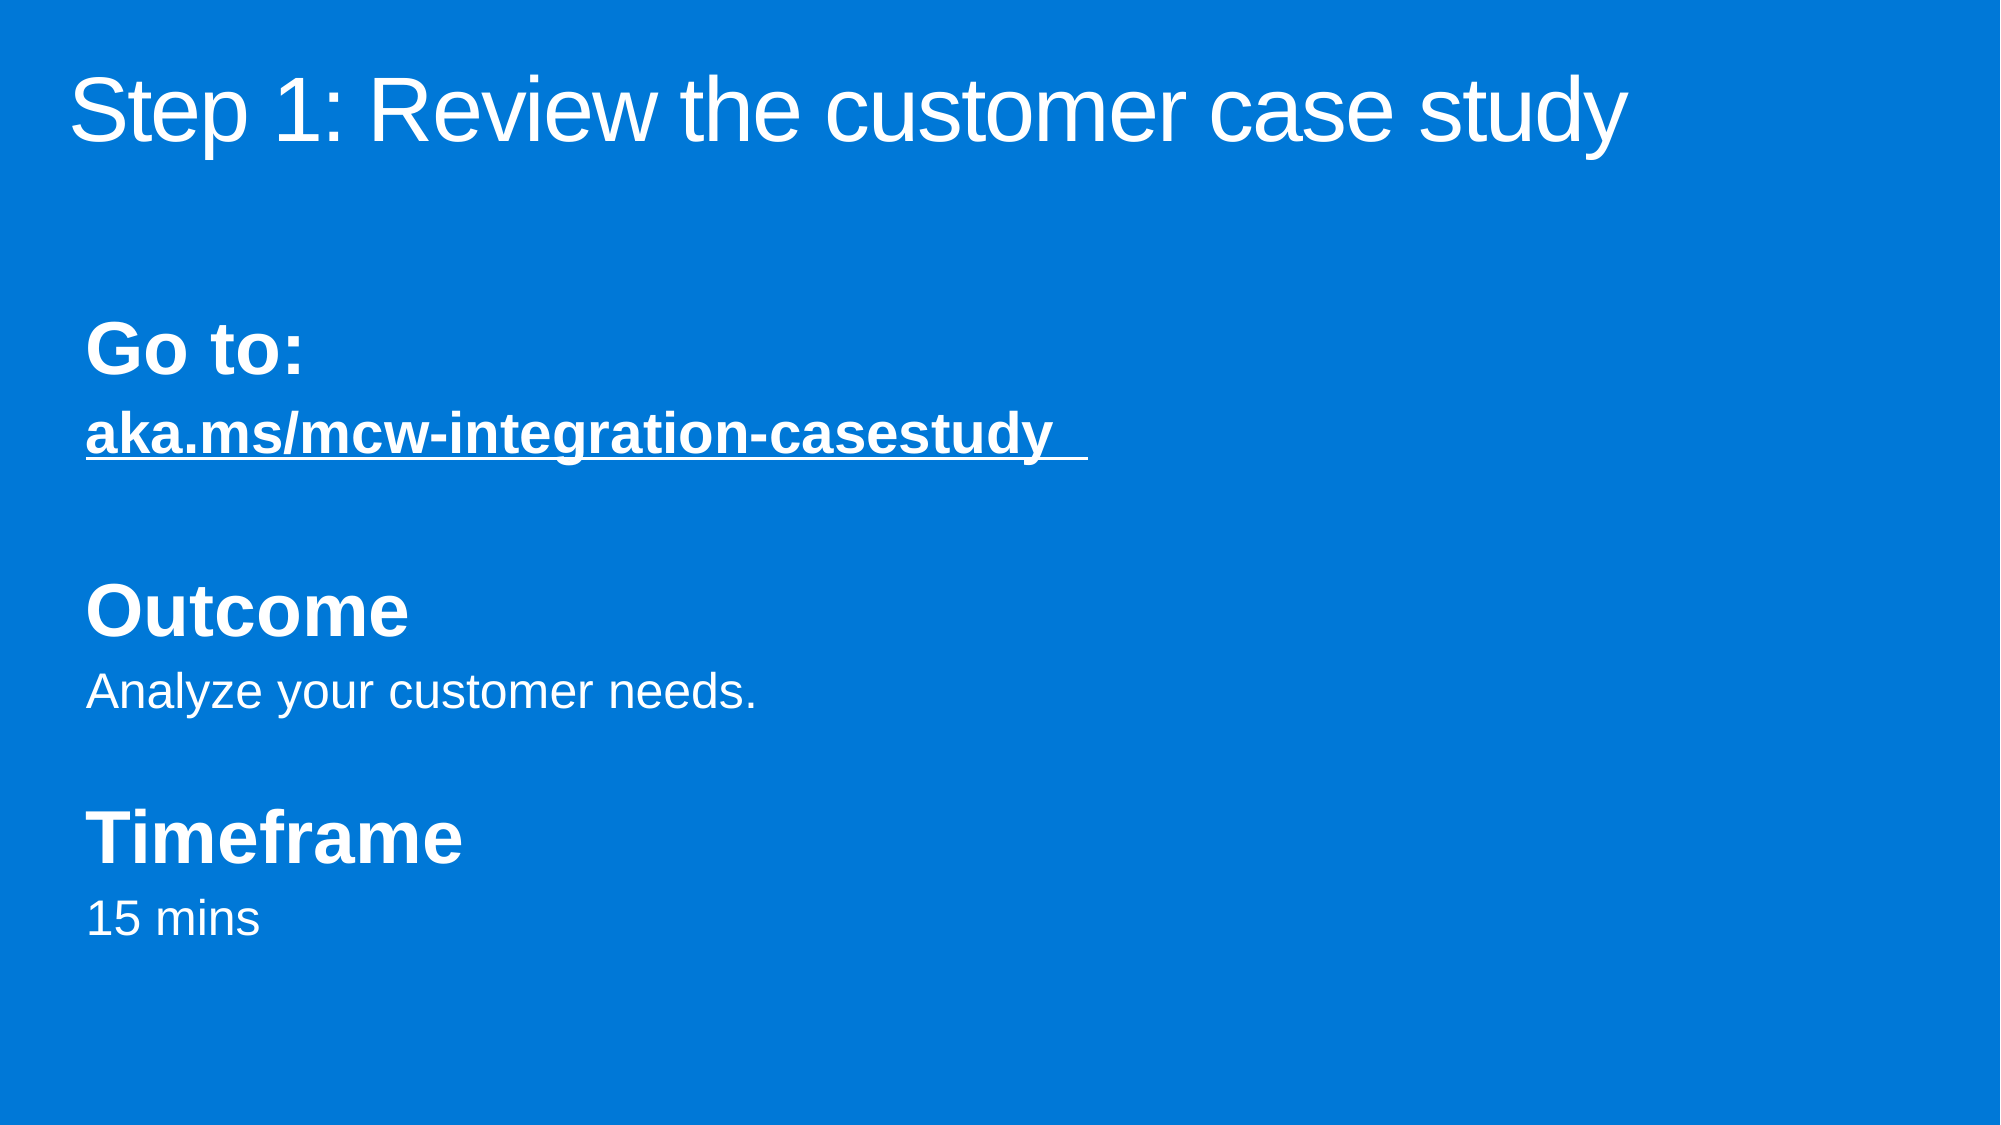

# Step 1: Review the customer case study
Go to:
aka.ms/mcw-integration-casestudy

Outcome
Analyze your customer needs.

Timeframe
15 mins